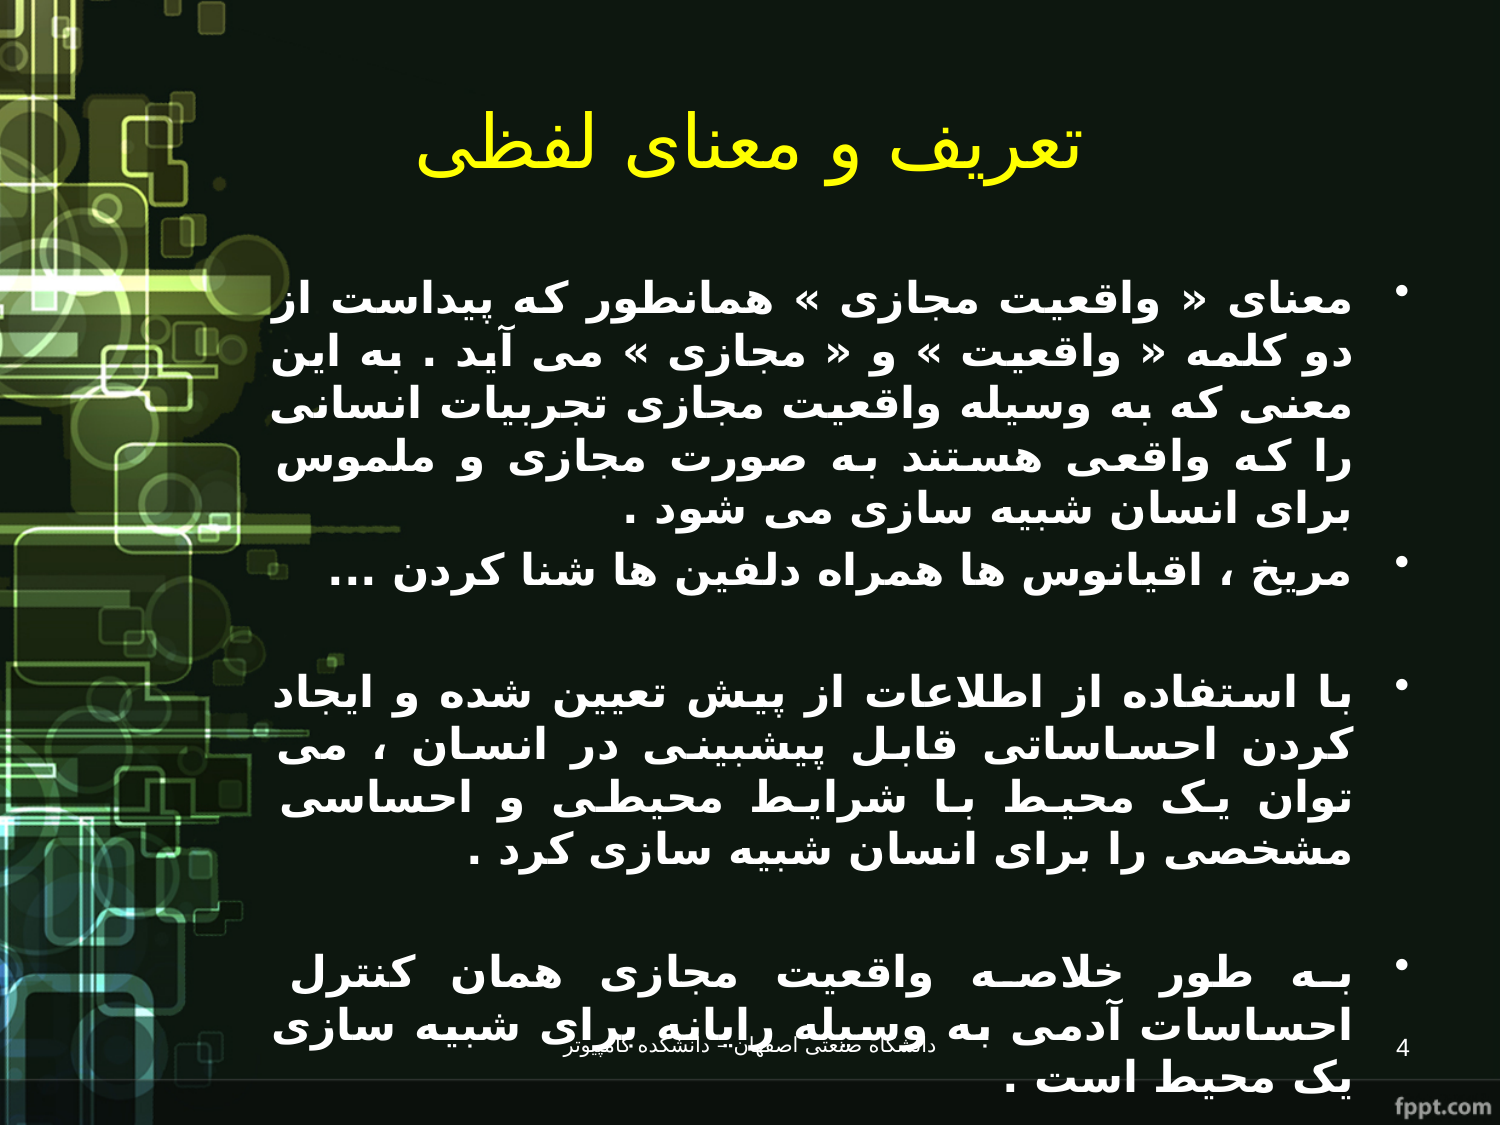

# تعریف و معنای لفظی
معنای « واقعیت مجازی » همانطور که پیداست از دو کلمه « واقعیت » و « مجازی » می آید . به این معنی که به وسیله واقعیت مجازی تجربیات انسانی را که واقعی هستند به صورت مجازی و ملموس برای انسان شبیه سازی می شود .
مریخ ، اقیانوس ها همراه دلفین ها شنا کردن ...

با استفاده از اطلاعات از پیش تعیین شده و ایجاد کردن احساساتی قابل پیشبینی در انسان ، می توان یک محیط با شرایط محیطی و احساسی مشخصی را برای انسان شبیه سازی کرد .

به طور خلاصه واقعیت مجازی همان کنترل احساسات آدمی به وسیله رایانه برای شبیه سازی یک محیط است .

دانشگاه صنعتی اصفهان – دانشکده کامپیوتر
4